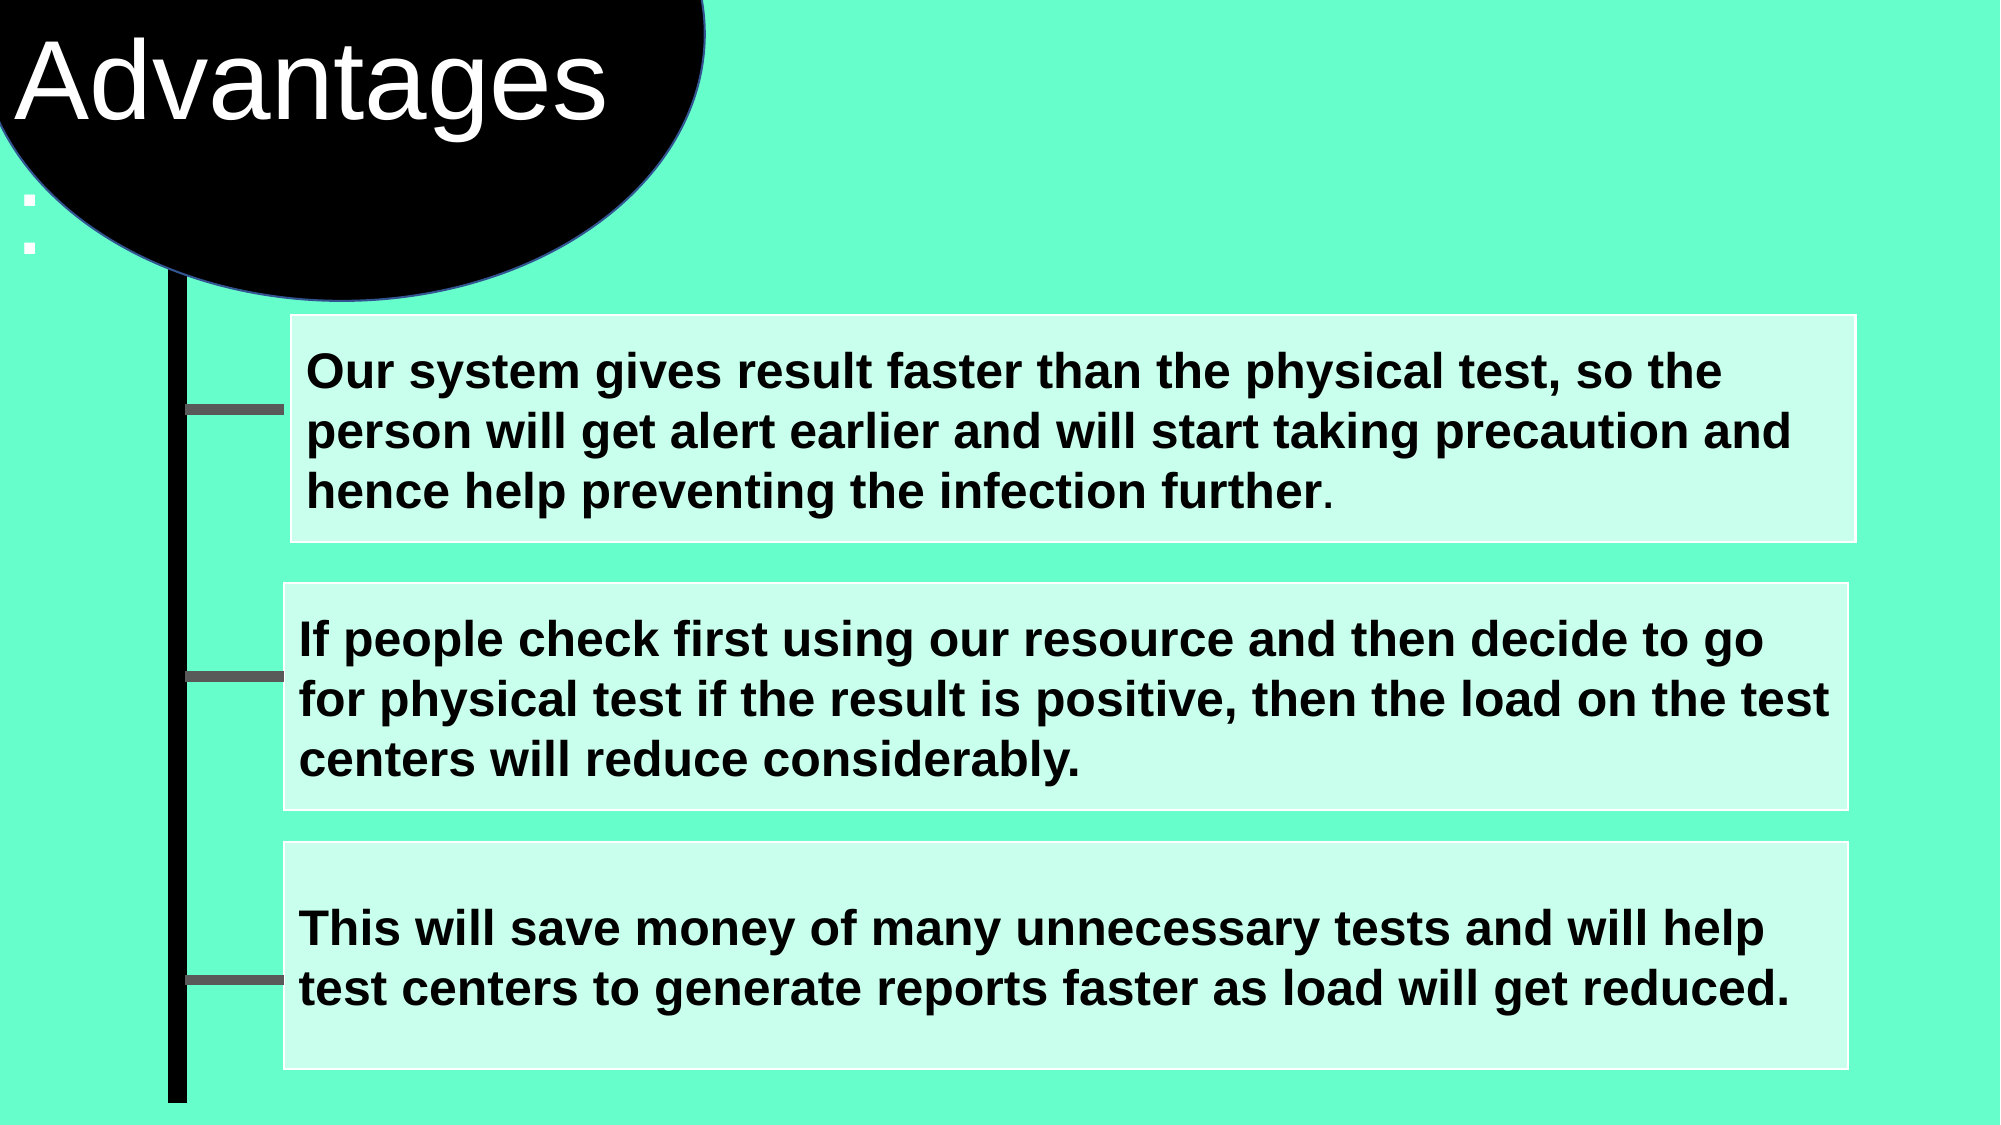

Advantages:

Our system gives result faster than the physical test, so the person will get alert earlier and will start taking precaution and hence help preventing the infection further.
If people check first using our resource and then decide to go for physical test if the result is positive, then the load on the test centers will reduce considerably.
This will save money of many unnecessary tests and will help test centers to generate reports faster as load will get reduced.